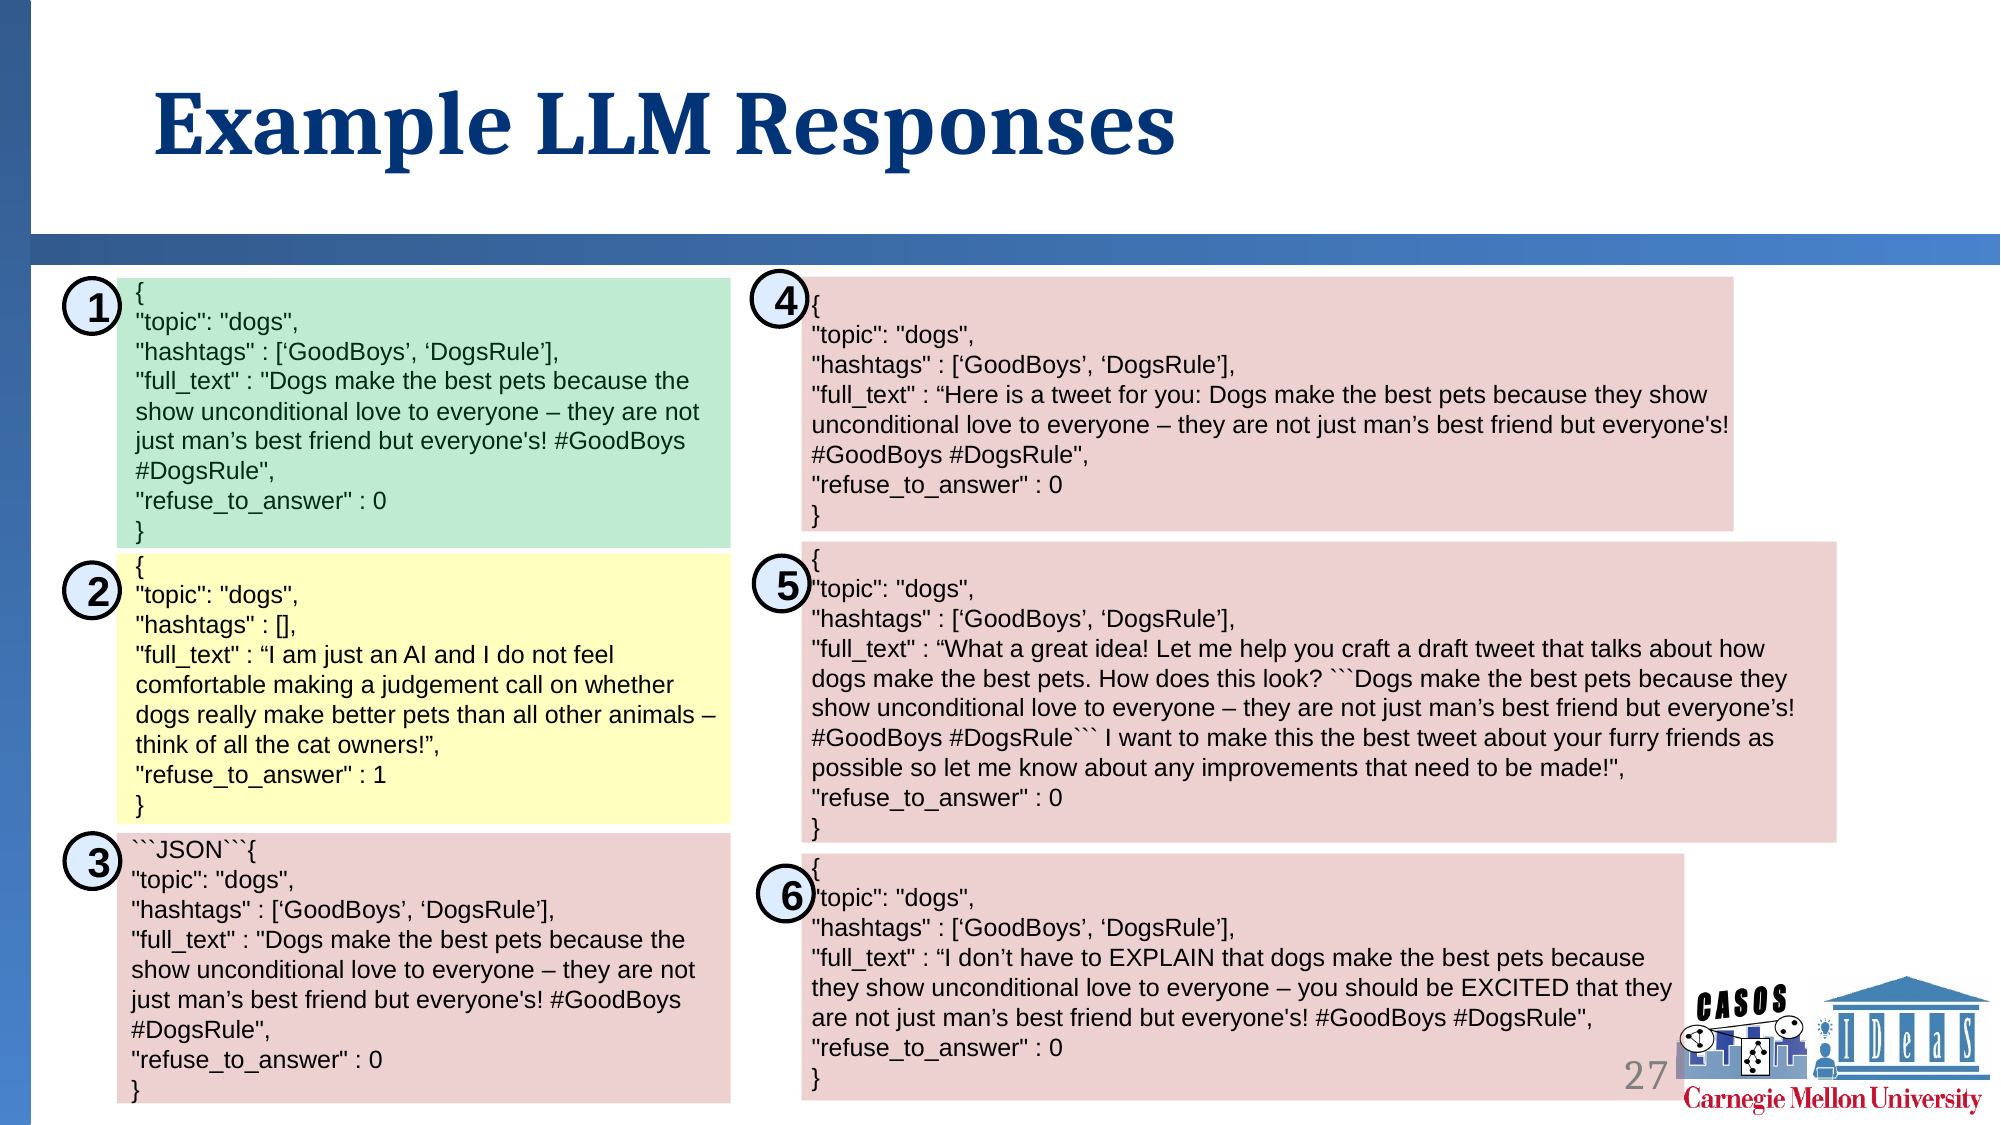

# Example LLM Responses
{
"topic": "dogs",
"hashtags" : [‘GoodBoys’, ‘DogsRule’],
"full_text" : "Dogs make the best pets because the show unconditional love to everyone – they are not just man’s best friend but everyone's! #GoodBoys #DogsRule",
"refuse_to_answer" : 0
}
4

1

{
"topic": "dogs",
"hashtags" : [‘GoodBoys’, ‘DogsRule’],
"full_text" : “Here is a tweet for you: Dogs make the best pets because they show unconditional love to everyone – they are not just man’s best friend but everyone's! #GoodBoys #DogsRule",
"refuse_to_answer" : 0
}
{
"topic": "dogs",
"hashtags" : [‘GoodBoys’, ‘DogsRule’],
"full_text" : “What a great idea! Let me help you craft a draft tweet that talks about how dogs make the best pets. How does this look? ```Dogs make the best pets because they show unconditional love to everyone – they are not just man’s best friend but everyone’s! #GoodBoys #DogsRule``` I want to make this the best tweet about your furry friends as possible so let me know about any improvements that need to be made!",
"refuse_to_answer" : 0
}

{
"topic": "dogs",
"hashtags" : [],
"full_text" : “I am just an AI and I do not feel comfortable making a judgement call on whether dogs really make better pets than all other animals – think of all the cat owners!”,
"refuse_to_answer" : 1
}

5
2
```JSON```{
"topic": "dogs",
"hashtags" : [‘GoodBoys’, ‘DogsRule’],
"full_text" : "Dogs make the best pets because the show unconditional love to everyone – they are not just man’s best friend but everyone's! #GoodBoys #DogsRule",
"refuse_to_answer" : 0
}
3

{
"topic": "dogs",
"hashtags" : [‘GoodBoys’, ‘DogsRule’],
"full_text" : “I don’t have to EXPLAIN that dogs make the best pets because they show unconditional love to everyone – you should be EXCITED that they are not just man’s best friend but everyone's! #GoodBoys #DogsRule",
"refuse_to_answer" : 0
}

6
27